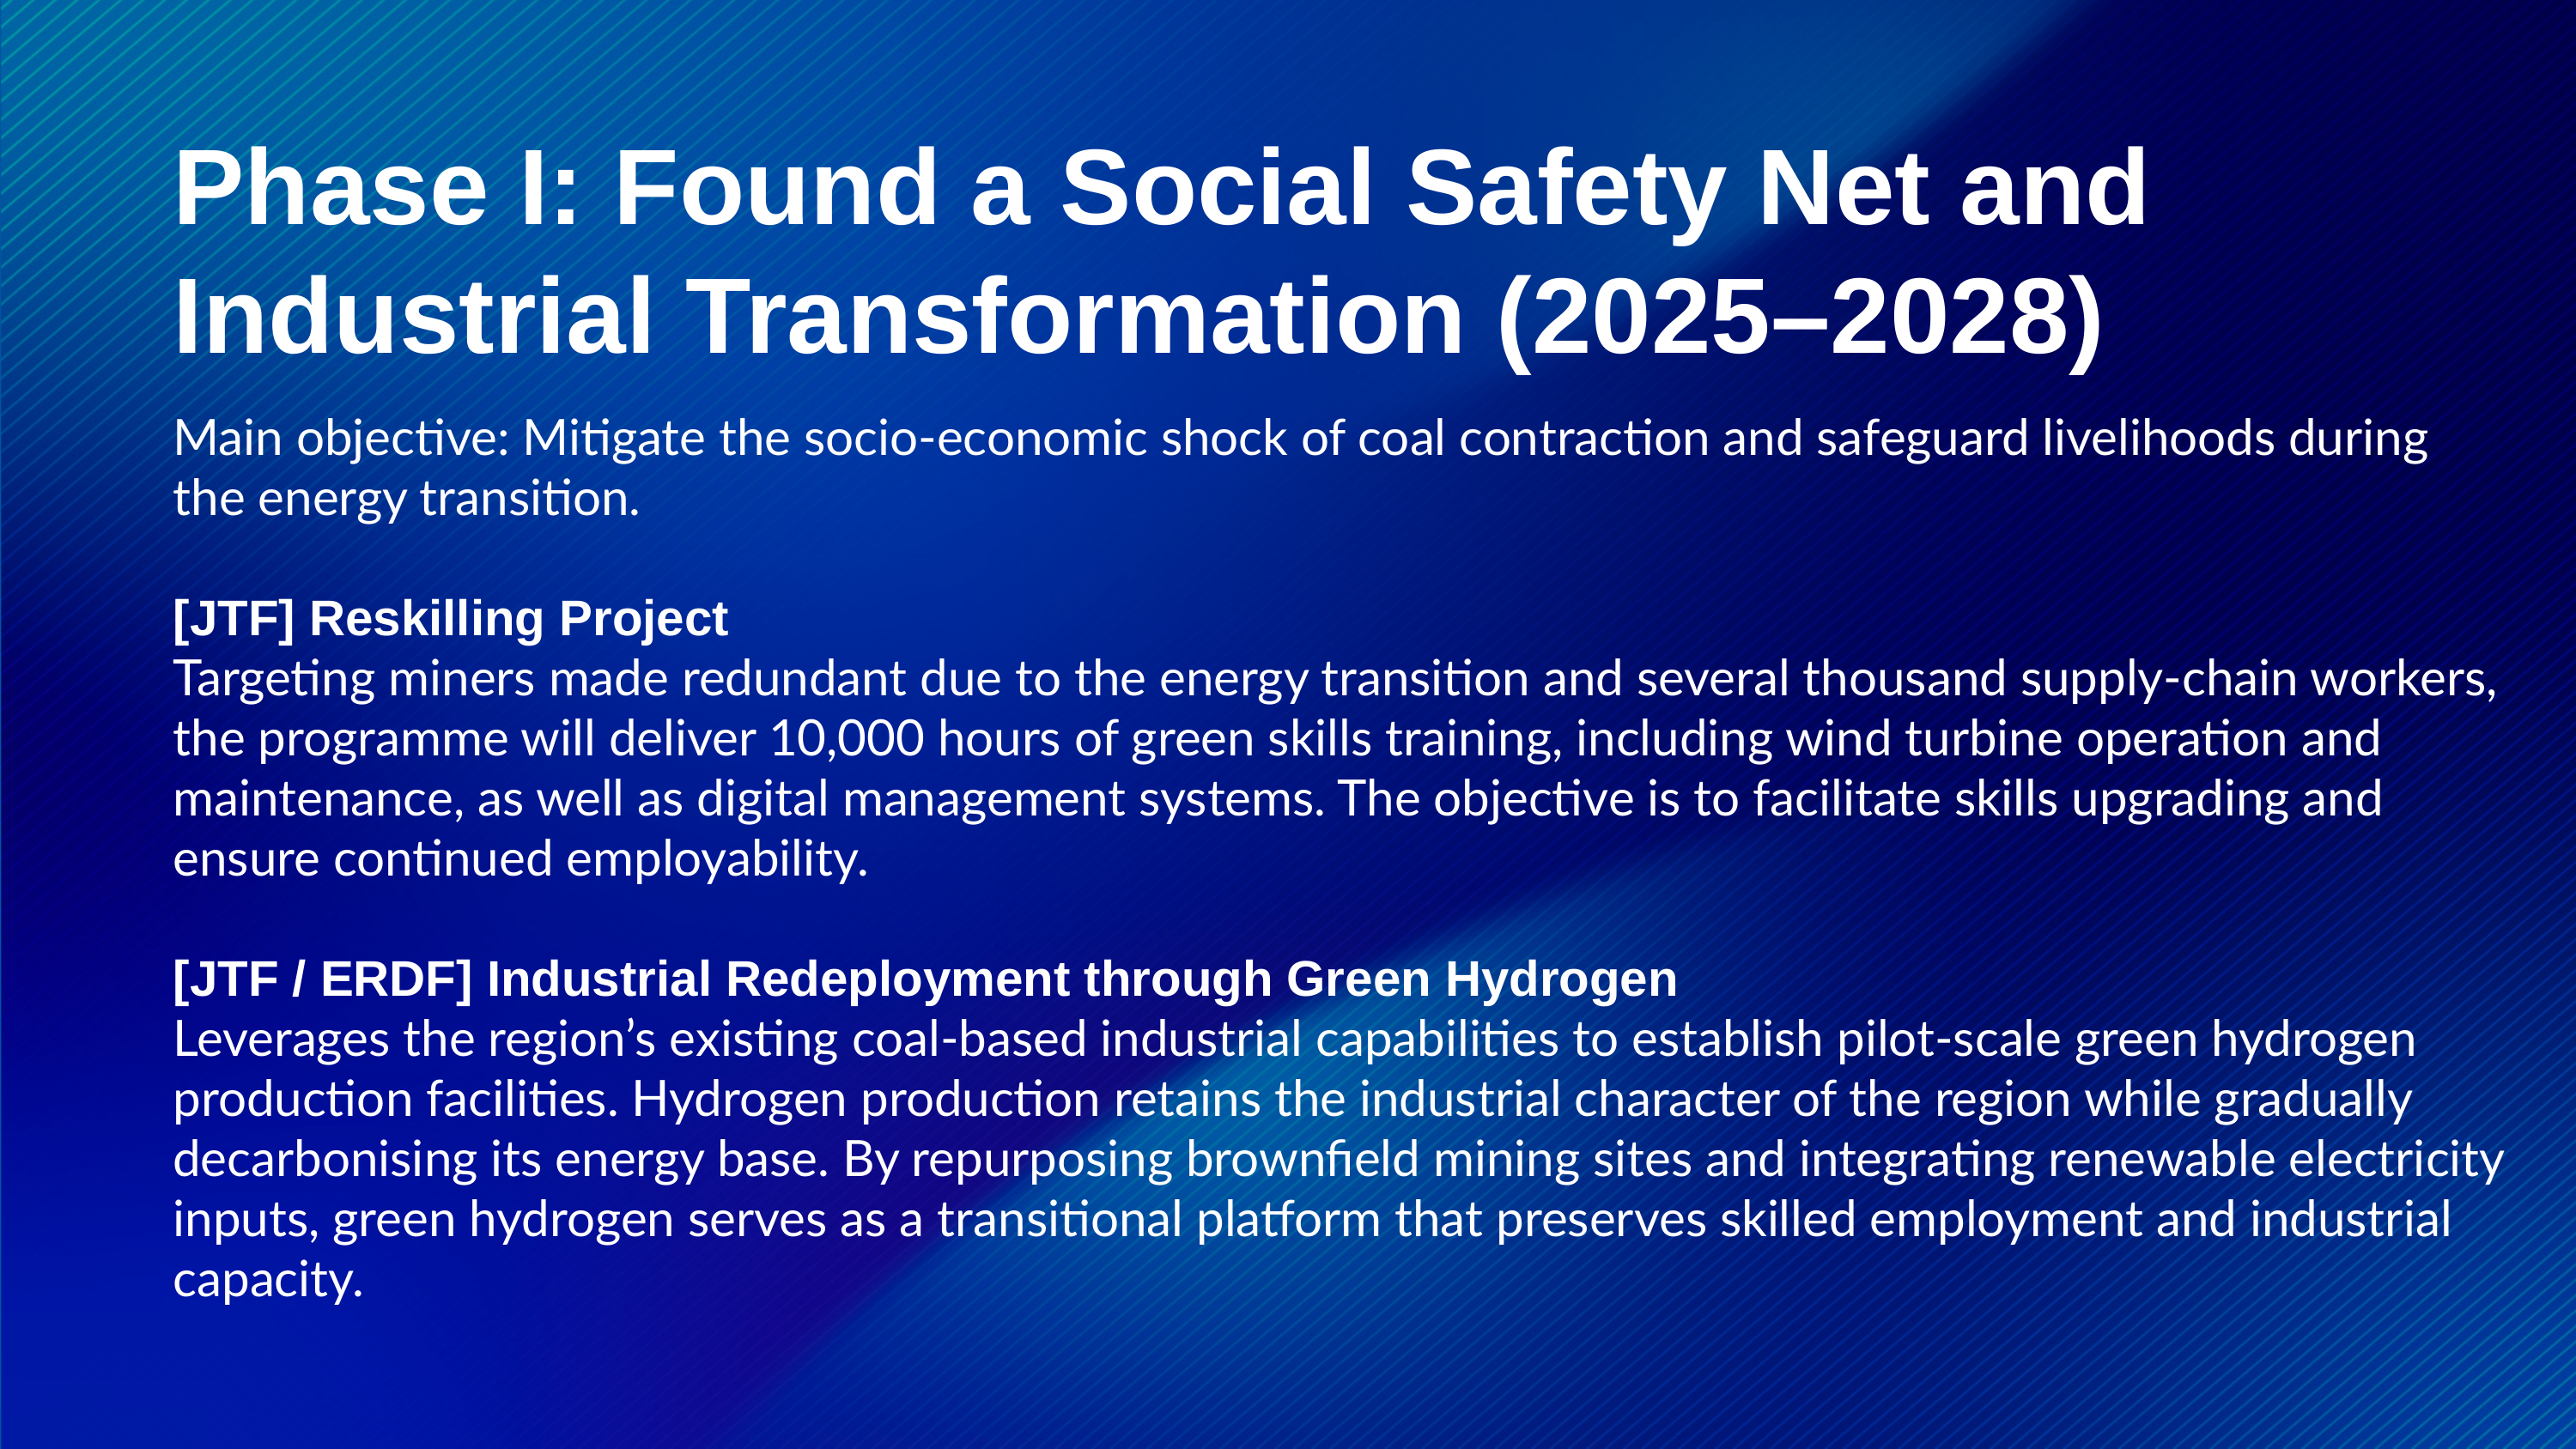

Phase I: Found a Social Safety Net and Industrial Transformation (2025–2028)

Main objective: Mitigate the socio-economic shock of coal contraction and safeguard livelihoods during the energy transition.

[JTF] Reskilling Project
Targeting miners made redundant due to the energy transition and several thousand supply-chain workers, the programme will deliver 10,000 hours of green skills training, including wind turbine operation and maintenance, as well as digital management systems. The objective is to facilitate skills upgrading and ensure continued employability.

[JTF / ERDF] Industrial Redeployment through Green Hydrogen
Leverages the region’s existing coal-based industrial capabilities to establish pilot-scale green hydrogen production facilities. Hydrogen production retains the industrial character of the region while gradually decarbonising its energy base. By repurposing brownfield mining sites and integrating renewable electricity inputs, green hydrogen serves as a transitional platform that preserves skilled employment and industrial capacity.